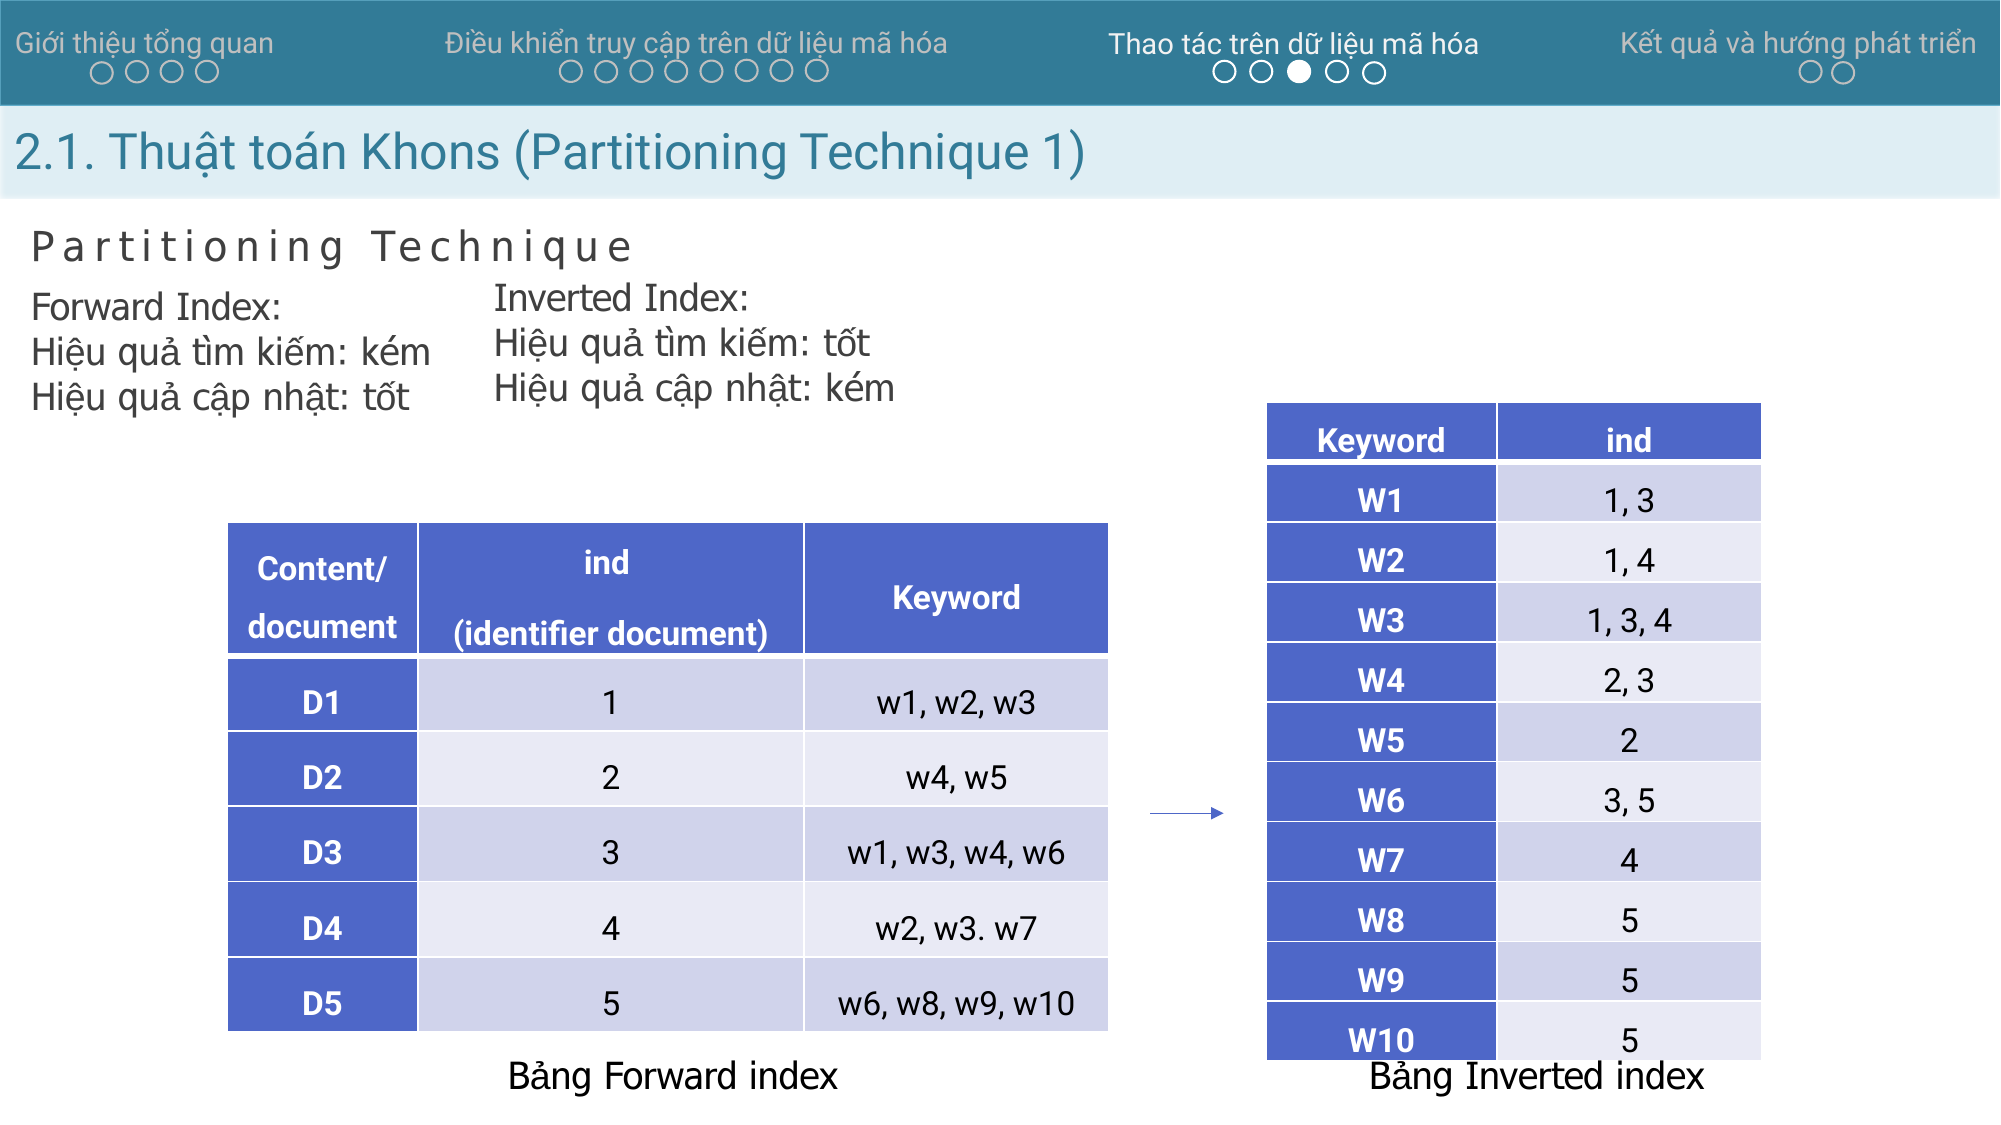

Điều khiển truy cập trên dữ liệu mã hóa

Kết quả và hướng phát triển

Giới thiệu tổng quan

Thao tác trên dữ liệu mã hóa

2.1. Thuật toán Khons (Partitioning Technique 1)

20
Partitioning Technique

Inverted Index: ​
Hiệu quả tìm kiếm: tốt​
Hiệu quả cập nhật: kém​
Forward Index: ​
Hiệu quả tìm kiếm: kém​
Hiệu quả cập nhật: tốt​
| Keyword | ind |
| --- | --- |
| W1 | 1, 3 |
| W2 | 1, 4 |
| W3 | 1, 3, 4 |
| W4 | 2, 3 |
| W5 | 2 |
| W6 | 3, 5 |
| W7 | 4 |
| W8 | 5 |
| W9 | 5 |
| W10 | 5 |
| Content/ document | ind (identifier document) | Keyword |
| --- | --- | --- |
| D1 | 1 | w1, w2, w3 |
| D2 | 2 | w4, w5 |
| D3 | 3 | w1, w3, w4, w6 |
| D4 | 4 | w2, w3. w7 |
| D5 | 5 | w6, w8, w9, w10 |
Bảng Forward index​
Bảng Inverted index